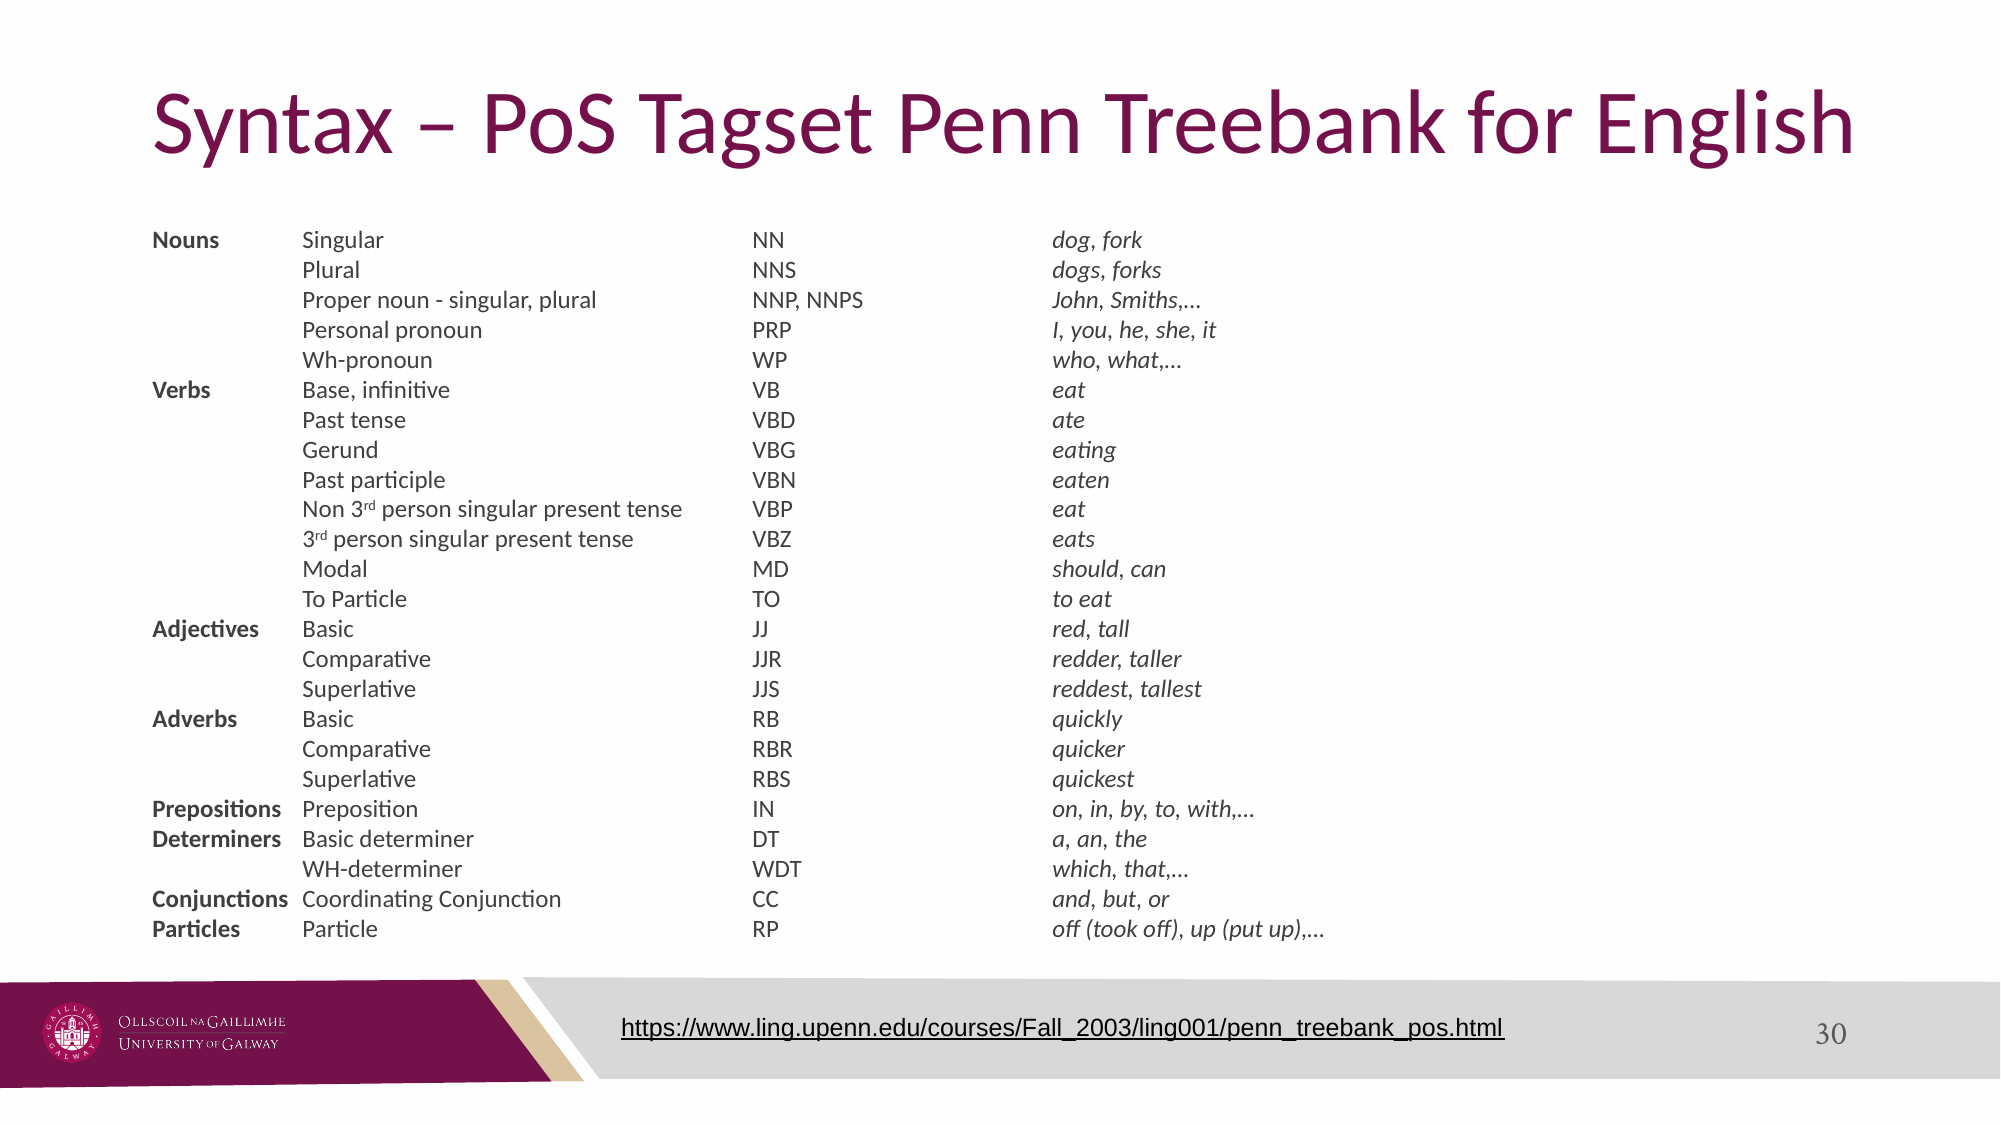

# Syntax – PoS Tagset Penn Treebank for English
Nouns	Singular			NN		dog, fork
	Plural			NNS		dogs, forks
	Proper noun - singular, plural		NNP, NNPS		John, Smiths,…
	Personal pronoun		PRP		I, you, he, she, it
	Wh-pronoun			WP		who, what,…
Verbs	Base, infinitive			VB		eat
	Past tense			VBD		ate
	Gerund			VBG		eating
	Past participle			VBN		eaten
	Non 3rd person singular present tense	VBP		eat
	3rd person singular present tense	VBZ		eats
	Modal			MD		should, can
	To Particle 			TO		to eat
Adjectives	Basic			JJ		red, tall
	Comparative			JJR		redder, taller
	Superlative			JJS		reddest, tallest
Adverbs	Basic			RB		quickly
	Comparative			RBR		quicker
	Superlative			RBS		quickest
Prepositions	Preposition			IN		on, in, by, to, with,…
Determiners	Basic determiner		DT		a, an, the
	WH-determiner		WDT		which, that,…
Conjunctions	Coordinating Conjunction		CC		and, but, or
Particles 	Particle			RP		off (took off), up (put up),…
30
 https://www.ling.upenn.edu/courses/Fall_2003/ling001/penn_treebank_pos.html